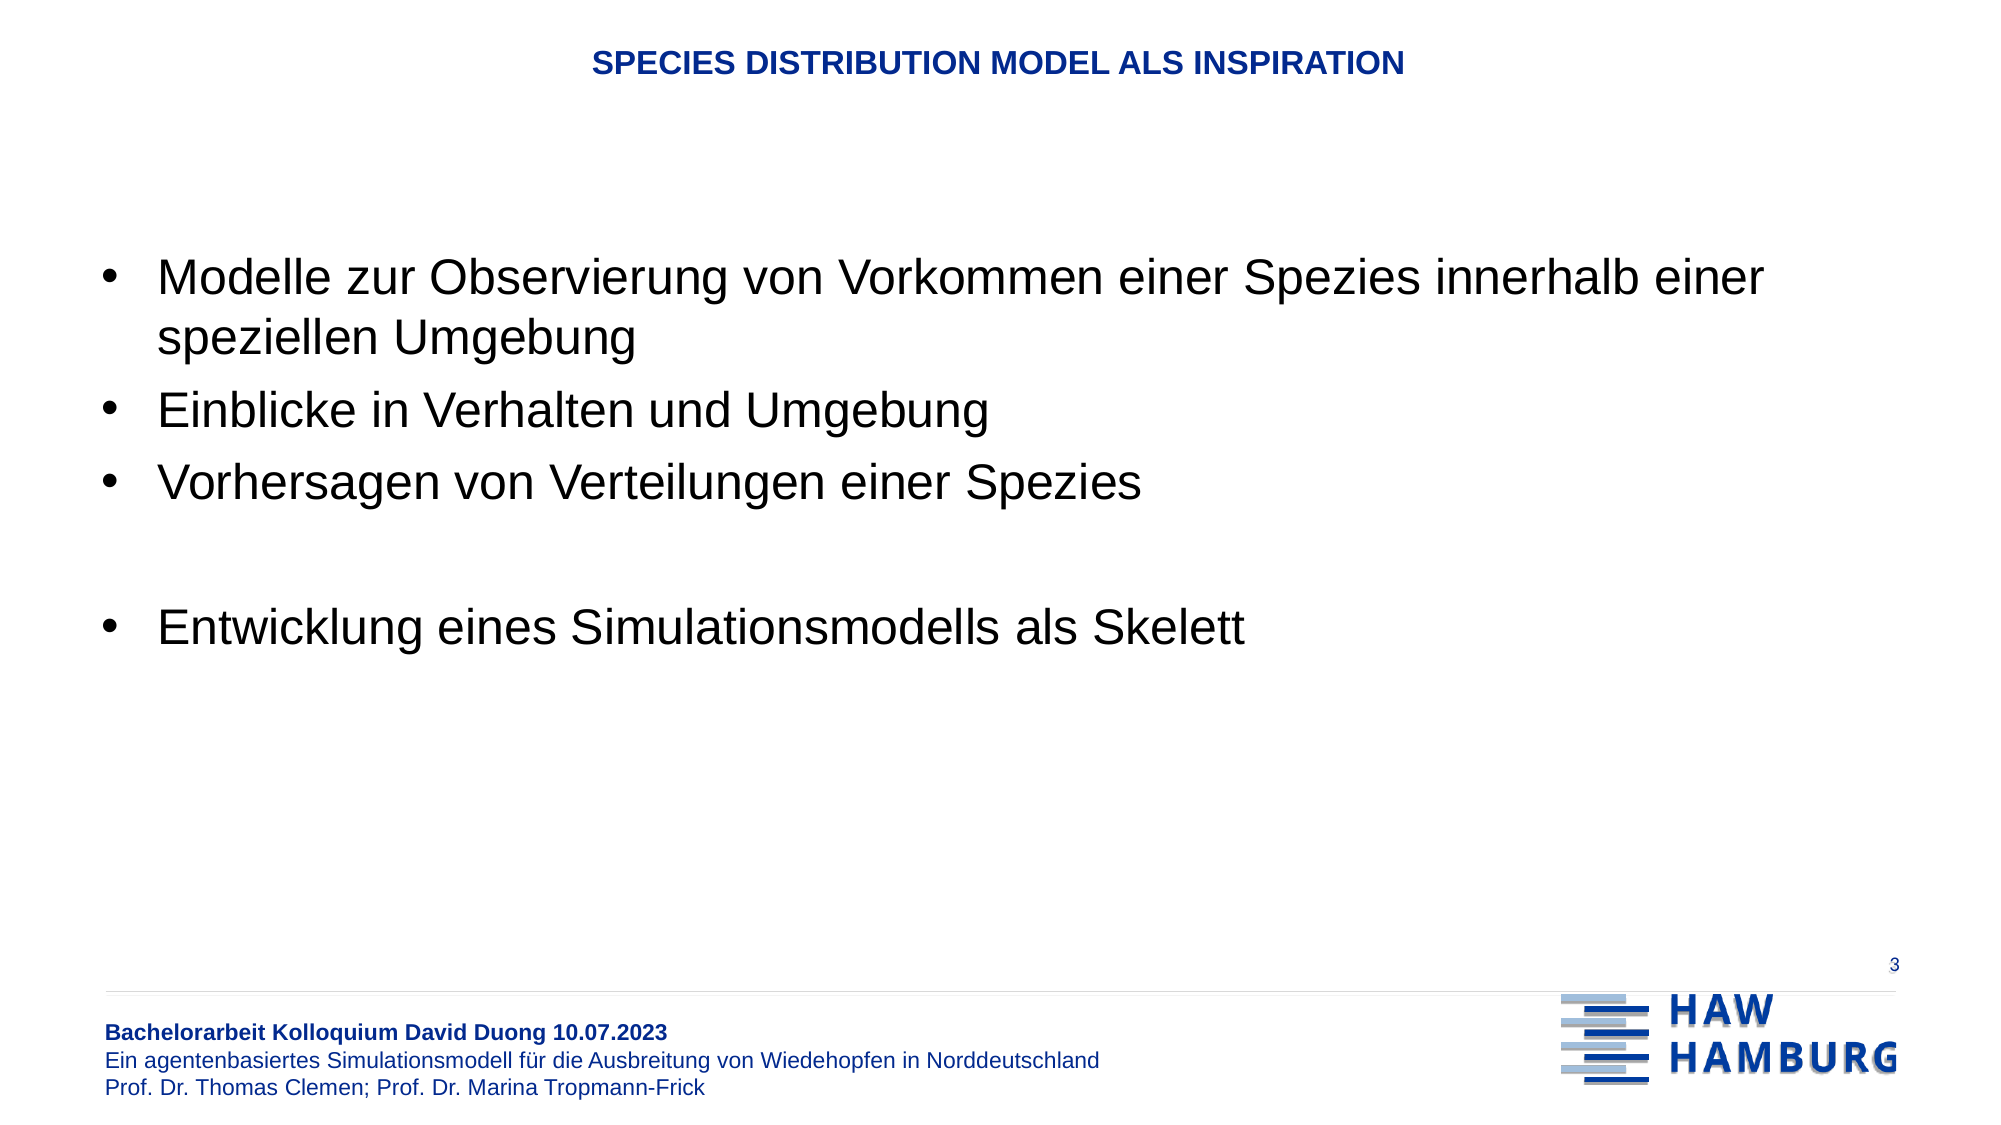

Species distribution model als Inspiration
Modelle zur Observierung von Vorkommen einer Spezies innerhalb einer speziellen Umgebung
Einblicke in Verhalten und Umgebung
Vorhersagen von Verteilungen einer Spezies

Entwicklung eines Simulationsmodells als Skelett

3